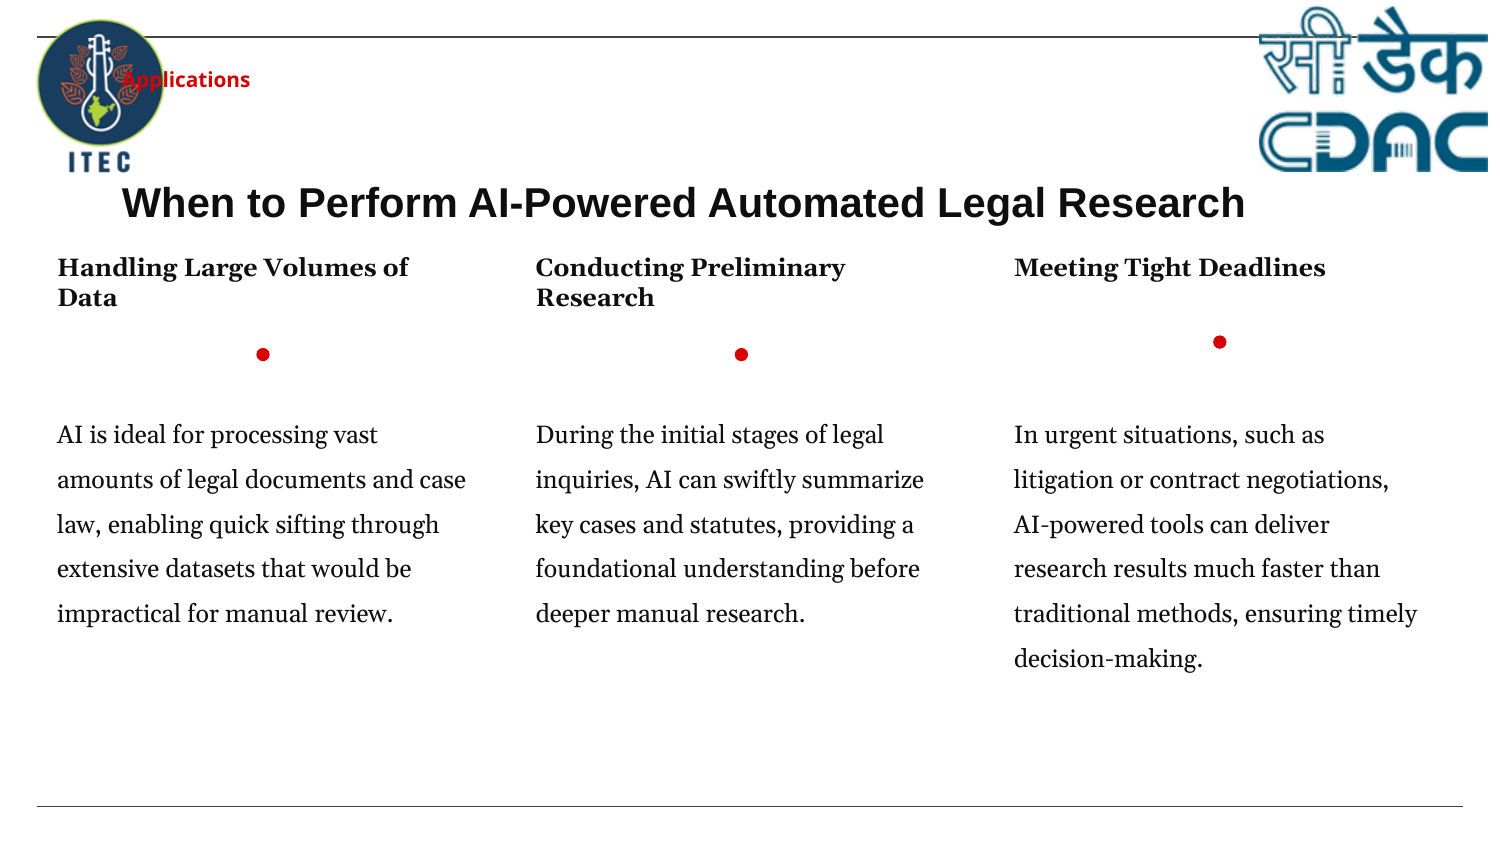

Applications
# When to Perform AI-Powered Automated Legal Research
Handling Large Volumes of Data
Conducting Preliminary Research
Meeting Tight Deadlines

AI is ideal for processing vast amounts of legal documents and case law, enabling quick sifting through extensive datasets that would be impractical for manual review.
During the initial stages of legal inquiries, AI can swiftly summarize key cases and statutes, providing a foundational understanding before deeper manual research.
In urgent situations, such as litigation or contract negotiations, AI-powered tools can deliver research results much faster than traditional methods, ensuring timely decision-making.